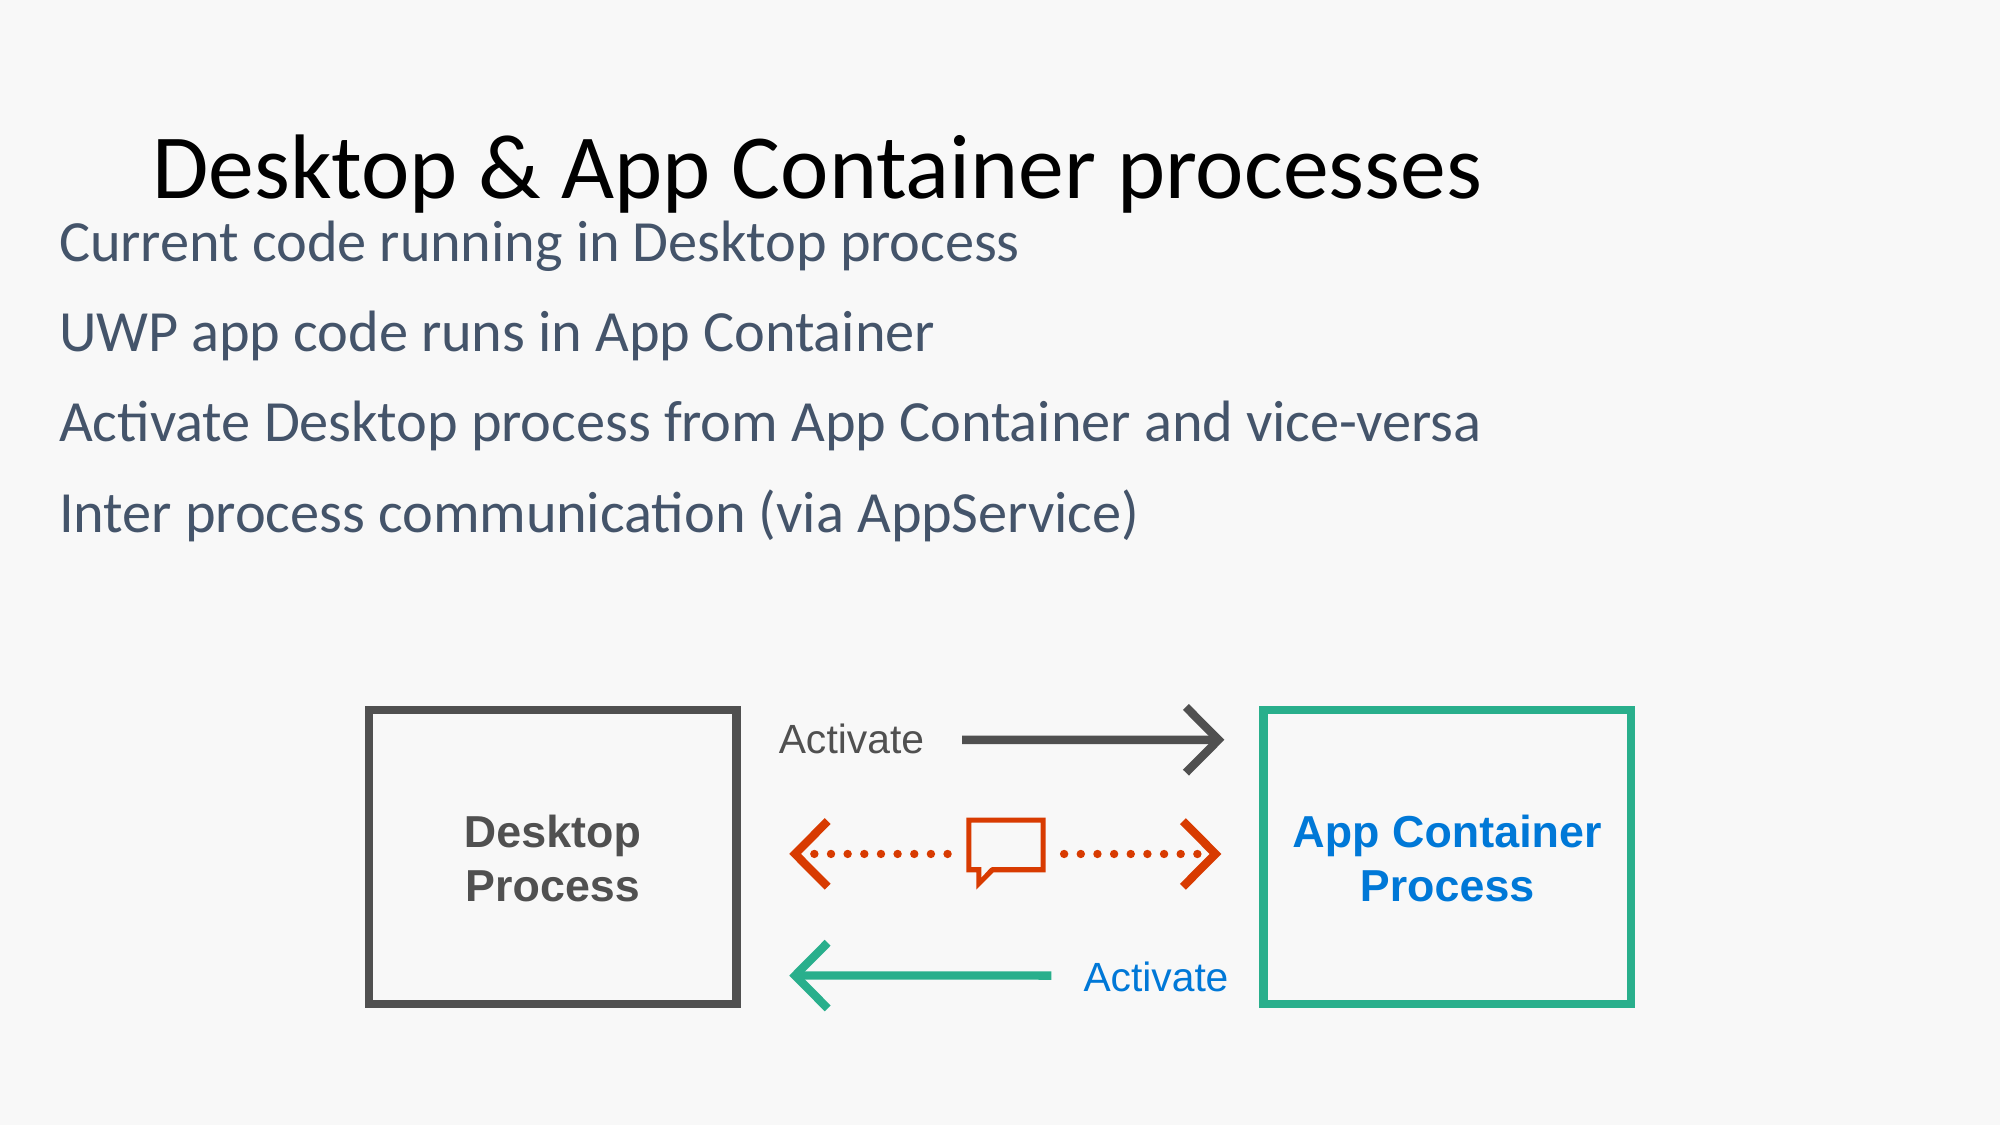

# Desktop & App Container processes
Current code running in Desktop process
UWP app code runs in App Container
Activate Desktop process from App Container and vice-versa
Inter process communication (via AppService)
Activate

Desktop
Process
App Container
Process

Activate

Communicate